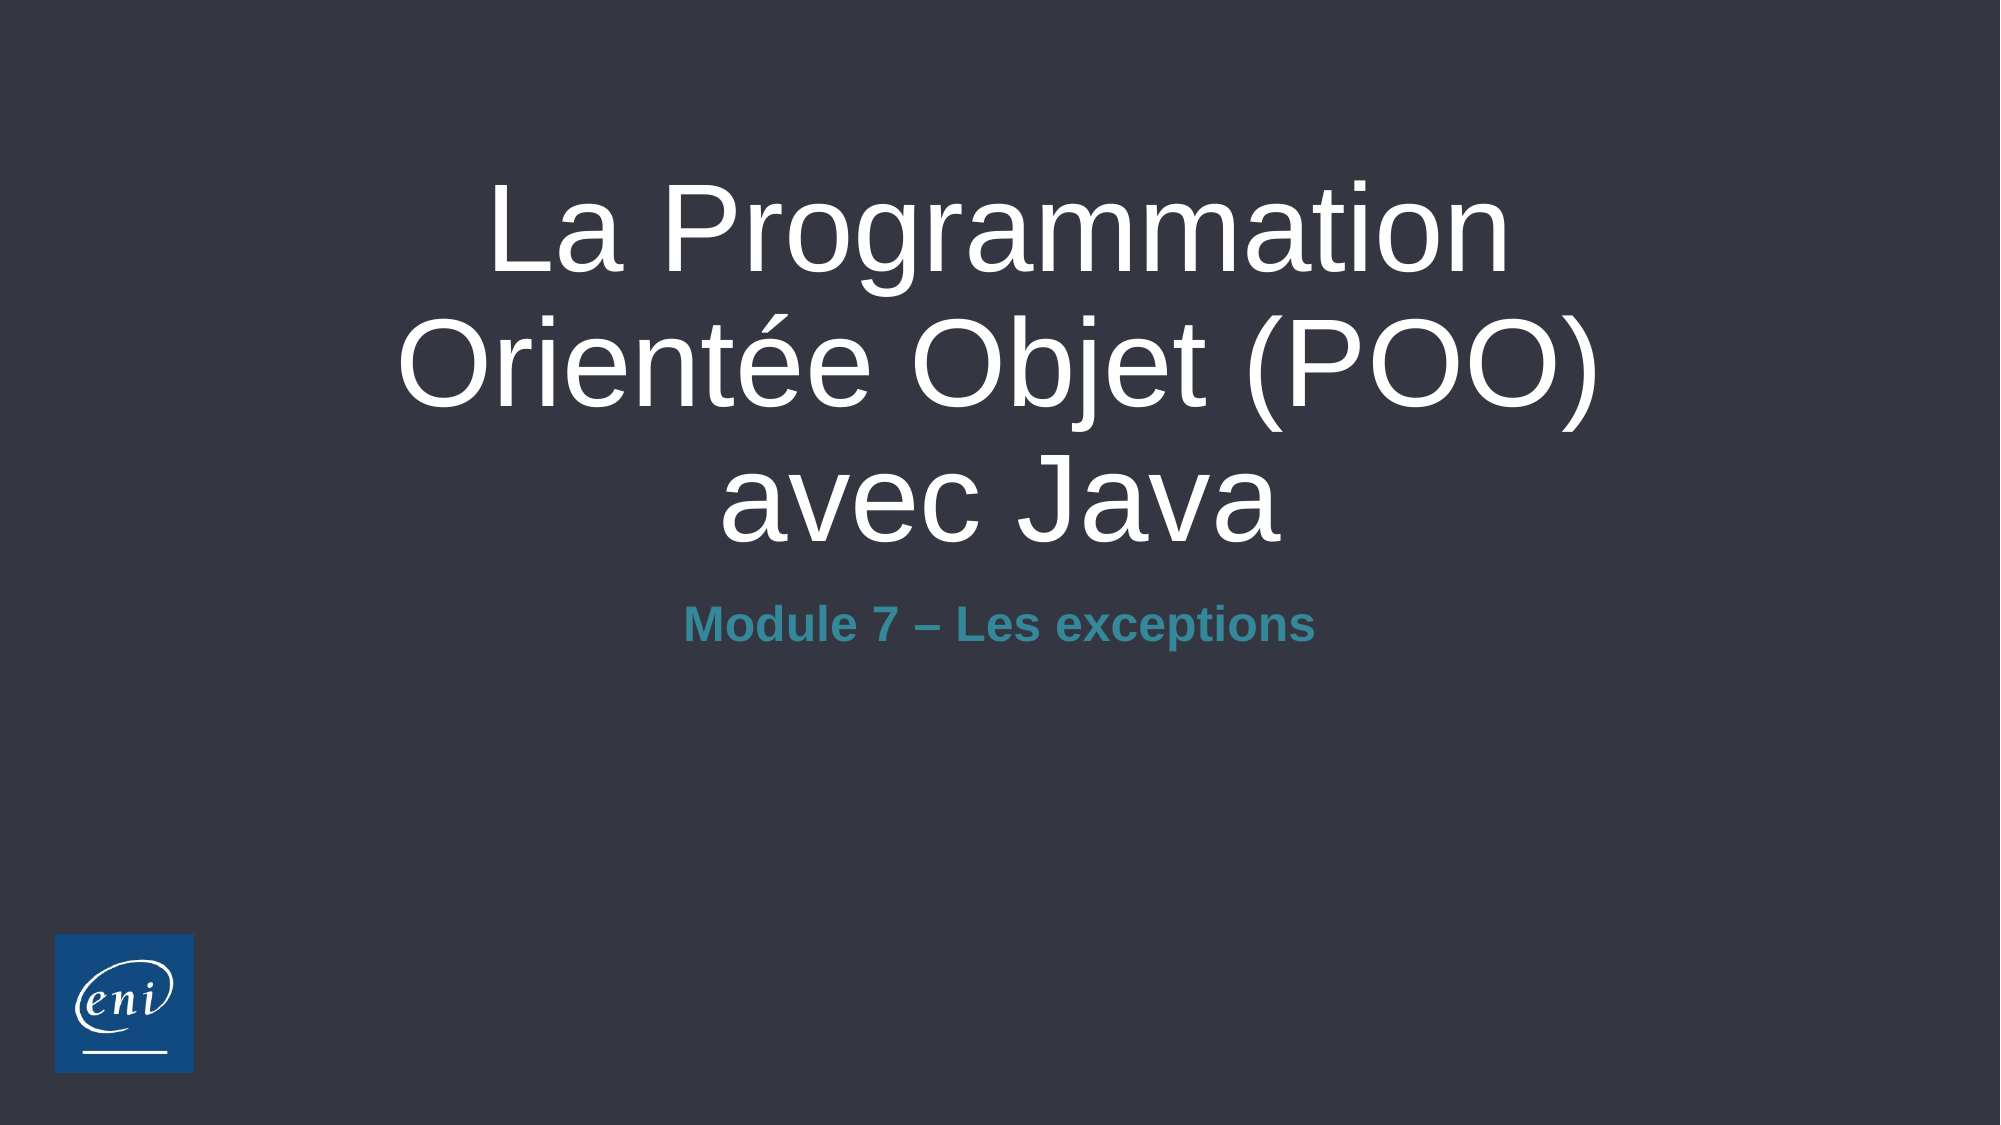

# La Programmation Orientée Objet (POO) avec Java
Module 7 – Les exceptions